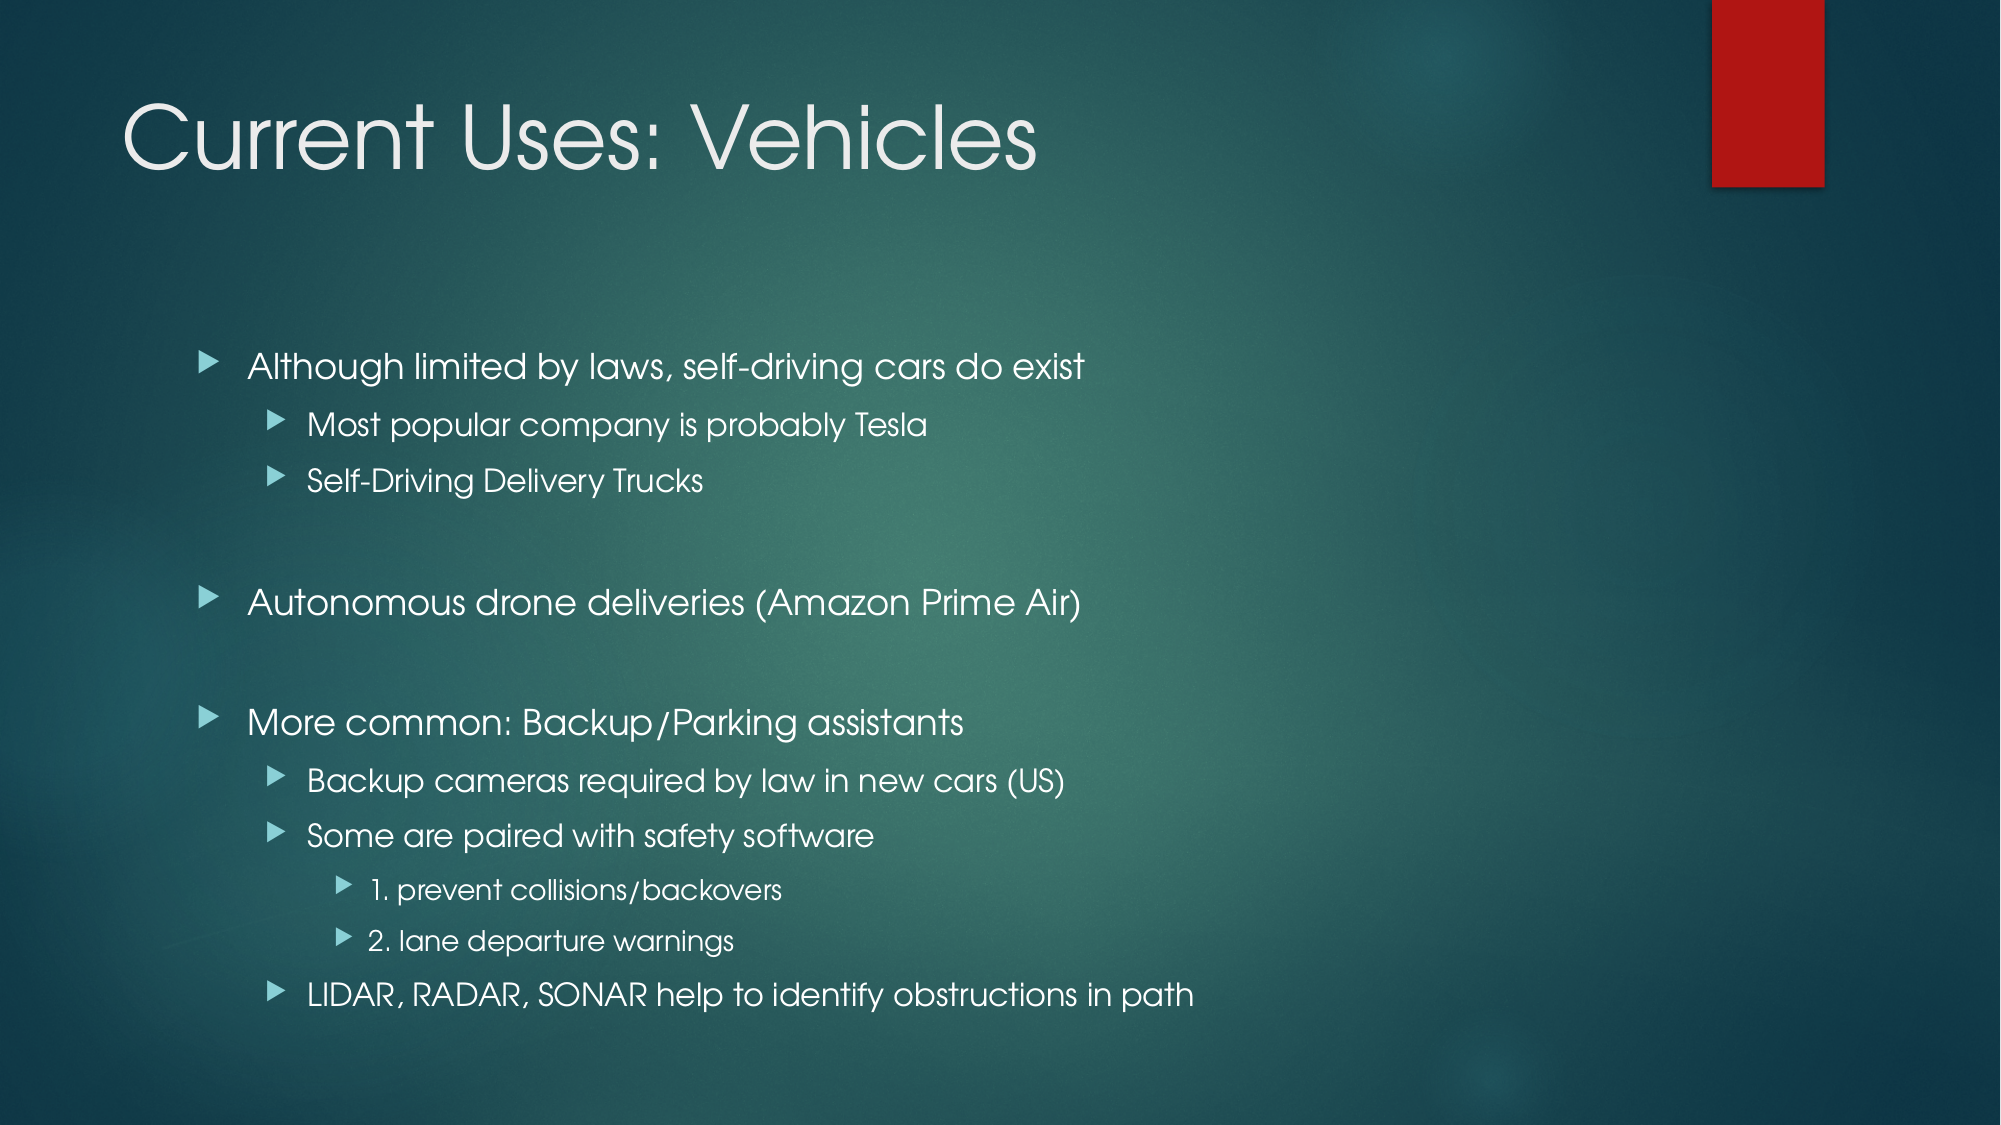

# Current Uses: Vehicles
Although limited by laws, self-driving cars do exist
Most popular company is probably Tesla
Self-Driving Delivery Trucks

Autonomous drone deliveries (Amazon Prime Air)

More common: Backup/Parking assistants
Backup cameras required by law in new cars (US)
Some are paired with safety software
1. prevent collisions/backovers
2. lane departure warnings
LIDAR, RADAR, SONAR help to identify obstructions in path